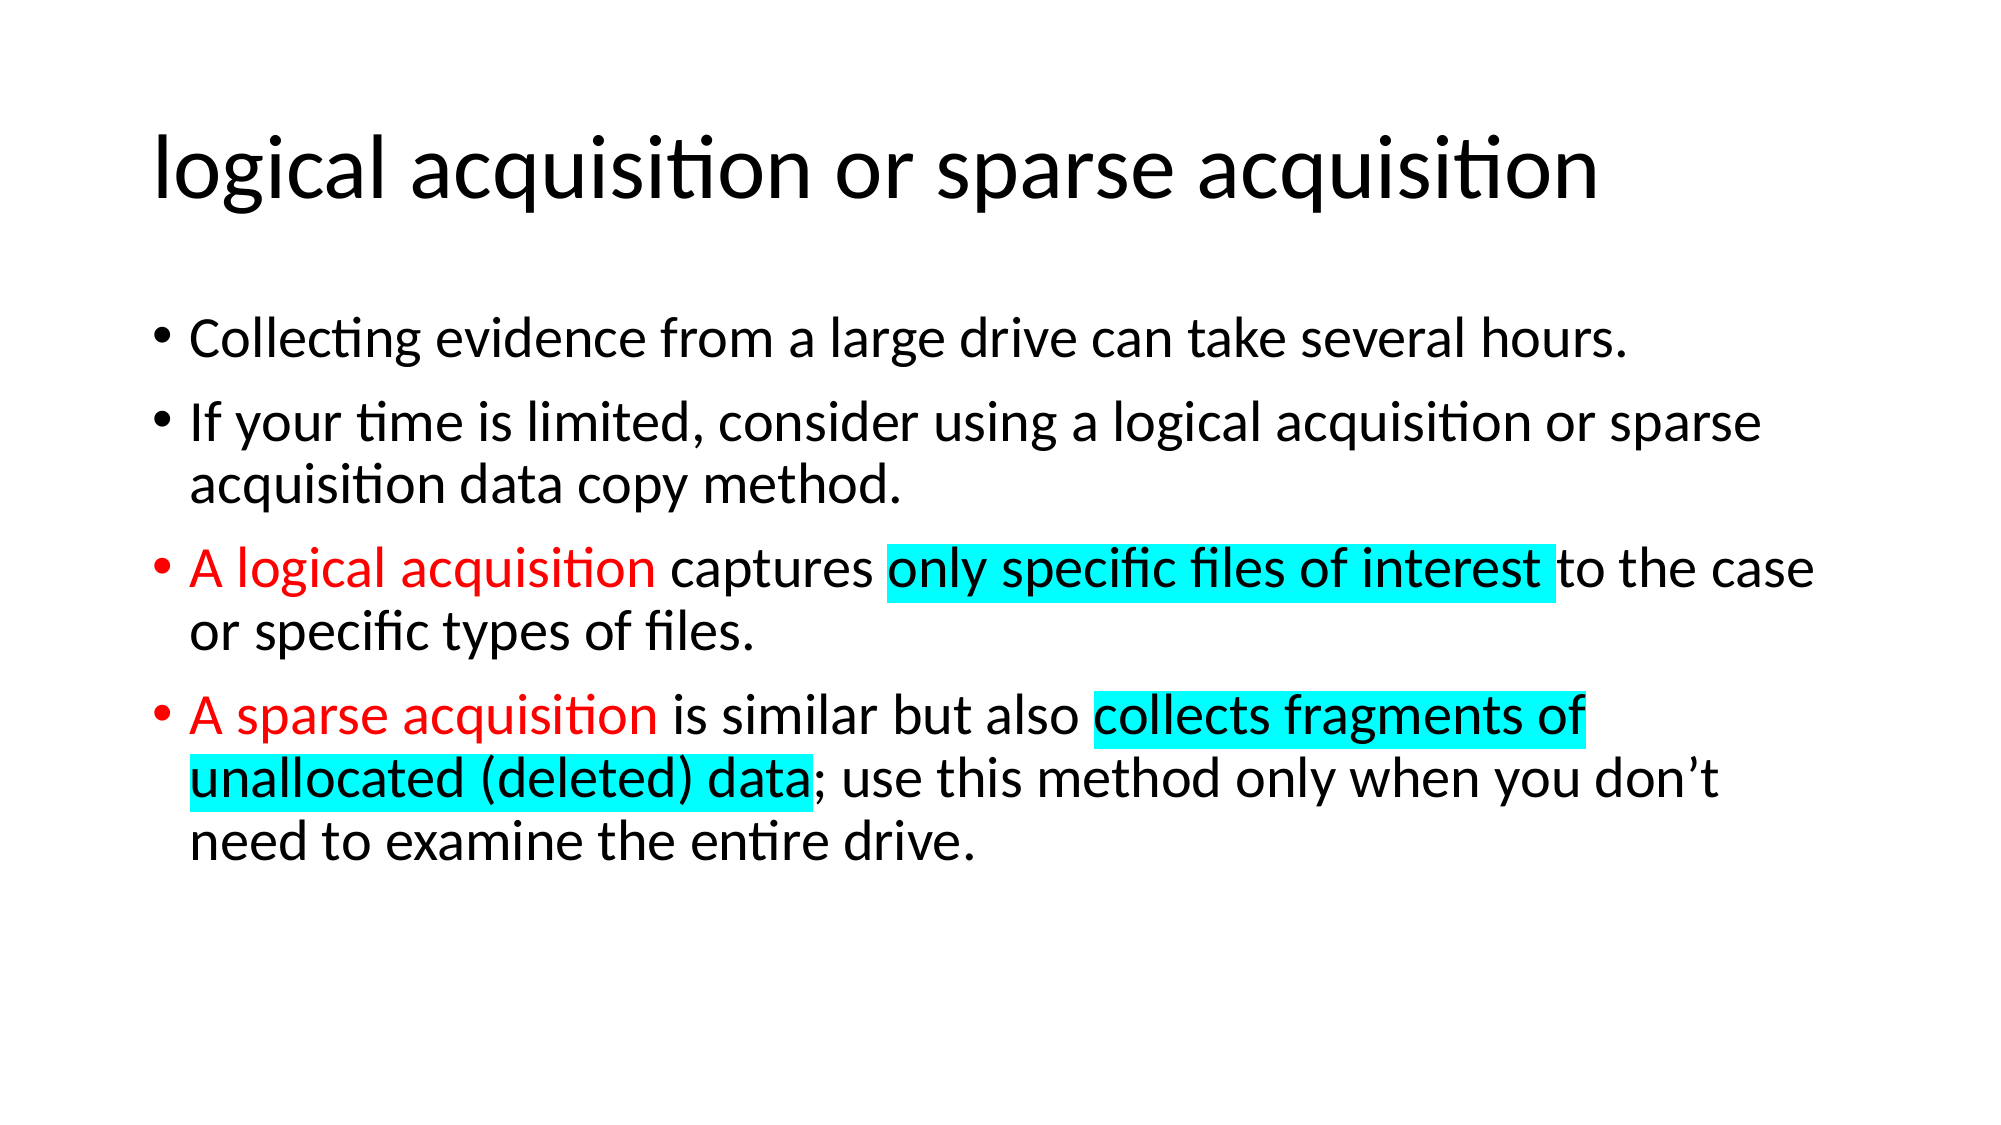

# logical acquisition or sparse acquisition
Collecting evidence from a large drive can take several hours.
If your time is limited, consider using a logical acquisition or sparse acquisition data copy method.
A logical acquisition captures only specific files of interest to the case or specific types of files.
A sparse acquisition is similar but also collects fragments of unallocated (deleted) data; use this method only when you don’t need to examine the entire drive.